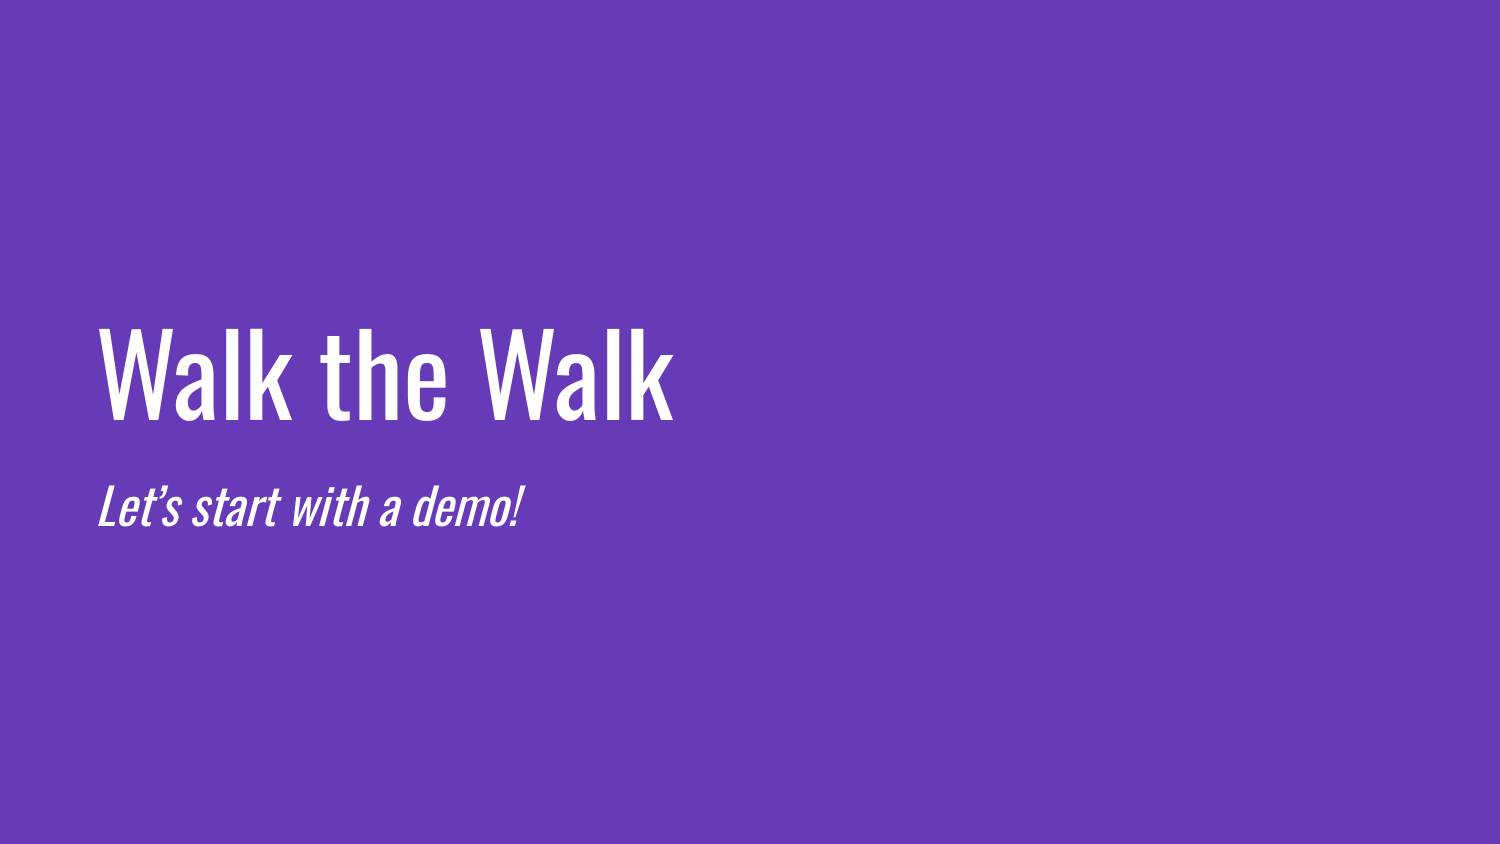

# Walk the Walk
Let’s start with a demo!